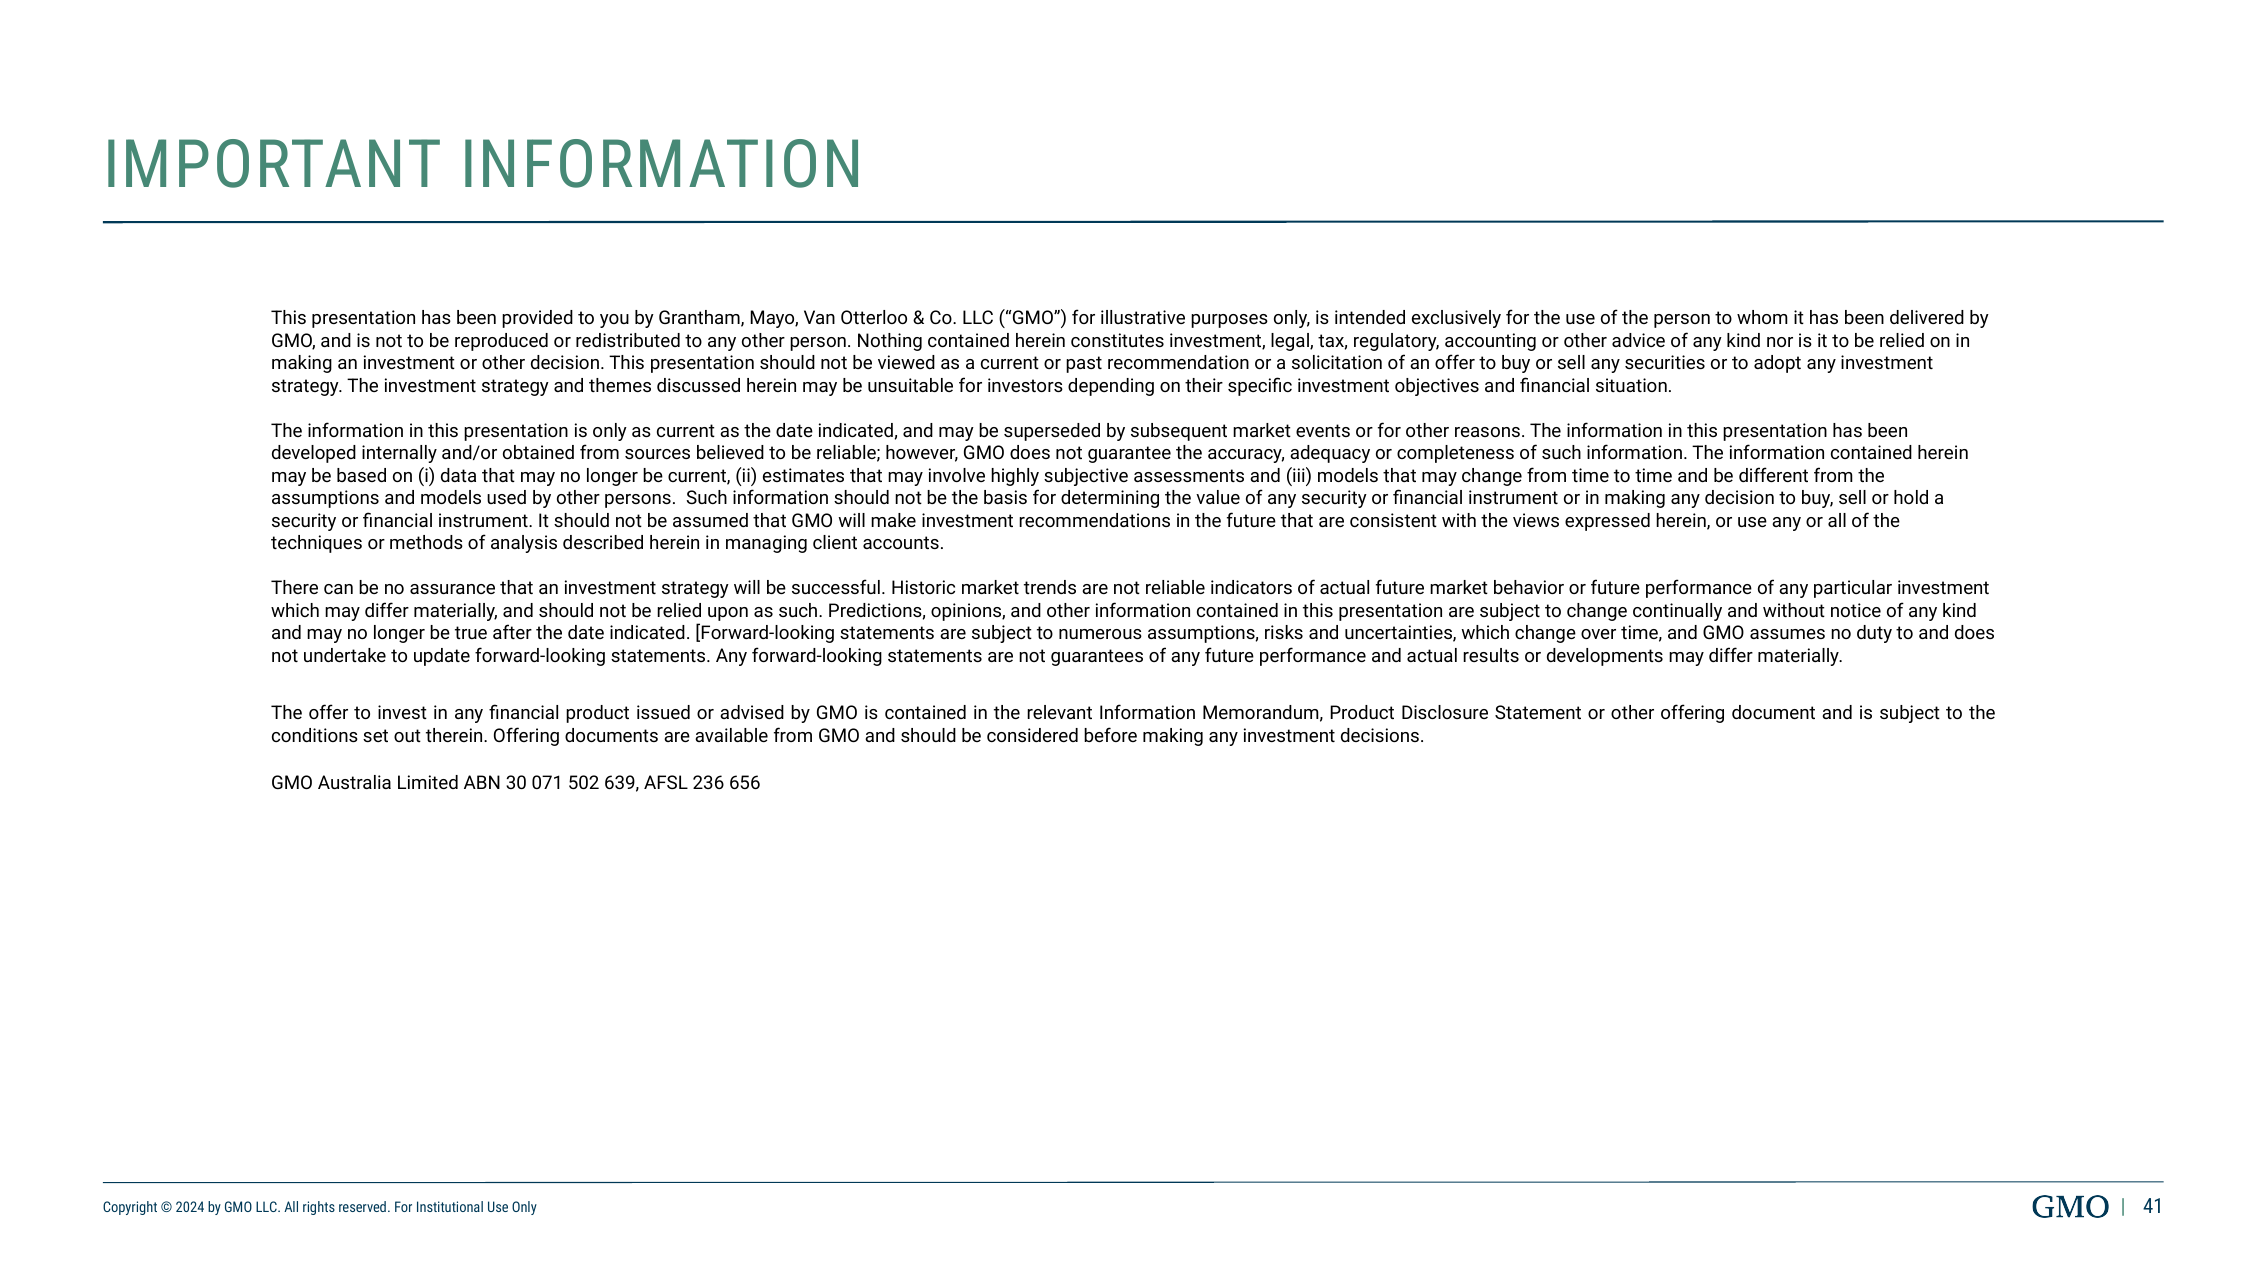

# Important information
This presentation has been provided to you by Grantham, Mayo, Van Otterloo & Co. LLC (“GMO”) for illustrative purposes only, is intended exclusively for the use of the person to whom it has been delivered by GMO, and is not to be reproduced or redistributed to any other person. Nothing contained herein constitutes investment, legal, tax, regulatory, accounting or other advice of any kind nor is it to be relied on in making an investment or other decision. This presentation should not be viewed as a current or past recommendation or a solicitation of an offer to buy or sell any securities or to adopt any investment strategy. The investment strategy and themes discussed herein may be unsuitable for investors depending on their specific investment objectives and financial situation.

The information in this presentation is only as current as the date indicated, and may be superseded by subsequent market events or for other reasons. The information in this presentation has been developed internally and/or obtained from sources believed to be reliable; however, GMO does not guarantee the accuracy, adequacy or completeness of such information. The information contained herein may be based on (i) data that may no longer be current, (ii) estimates that may involve highly subjective assessments and (iii) models that may change from time to time and be different from the assumptions and models used by other persons.  Such information should not be the basis for determining the value of any security or financial instrument or in making any decision to buy, sell or hold a security or financial instrument. It should not be assumed that GMO will make investment recommendations in the future that are consistent with the views expressed herein, or use any or all of the techniques or methods of analysis described herein in managing client accounts.

There can be no assurance that an investment strategy will be successful. Historic market trends are not reliable indicators of actual future market behavior or future performance of any particular investment which may differ materially, and should not be relied upon as such. Predictions, opinions, and other information contained in this presentation are subject to change continually and without notice of any kind and may no longer be true after the date indicated. [Forward-looking statements are subject to numerous assumptions, risks and uncertainties, which change over time, and GMO assumes no duty to and does not undertake to update forward-looking statements. Any forward-looking statements are not guarantees of any future performance and actual results or developments may differ materially.

The offer to invest in any financial product issued or advised by GMO is contained in the relevant Information Memorandum, Product Disclosure Statement or other offering document and is subject to the conditions set out therein. Offering documents are available from GMO and should be considered before making any investment decisions.
GMO Australia Limited ABN 30 071 502 639, AFSL 236 656